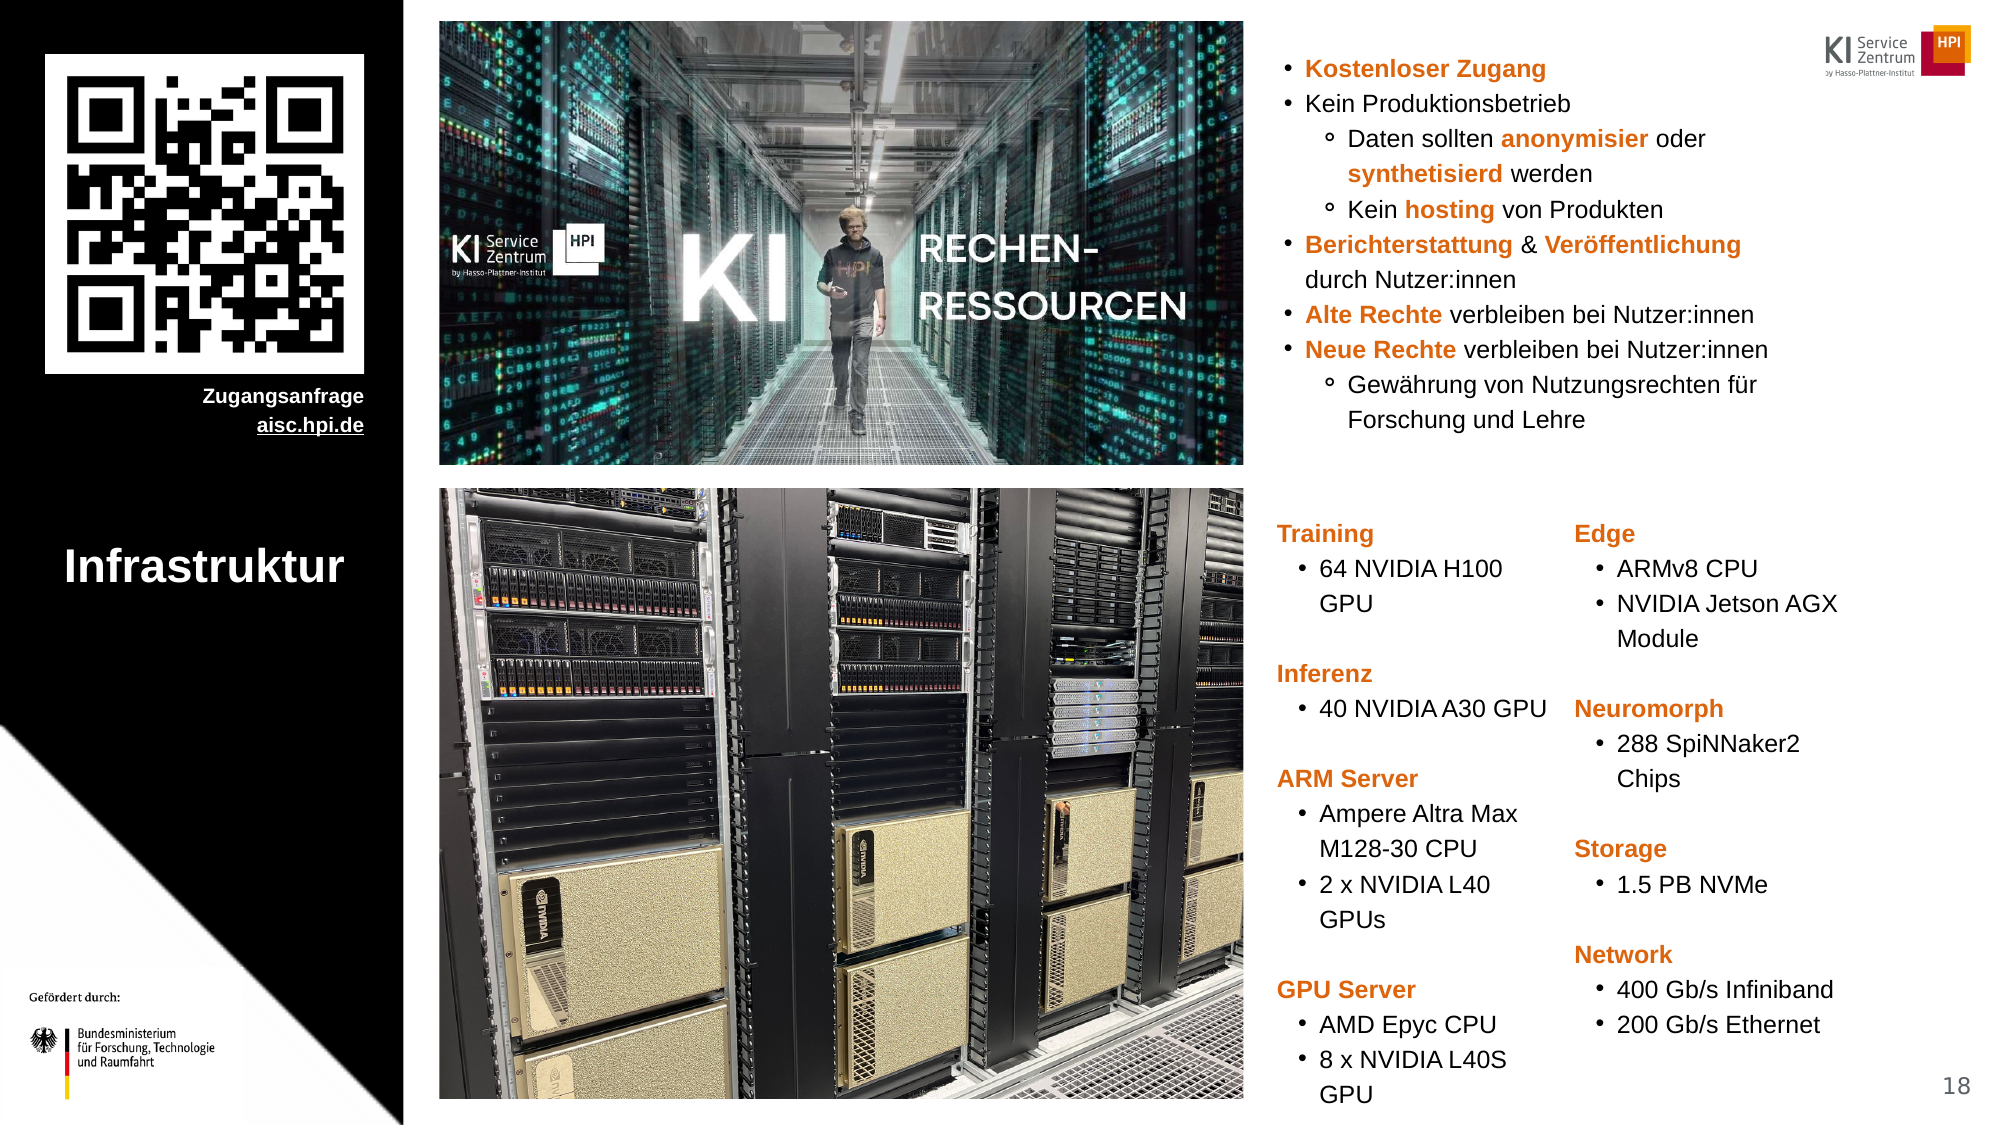

Kostenloser Zugang
Kein Produktionsbetrieb
Daten sollten anonymisier oder synthetisierd werden
Kein hosting von Produkten
Berichterstattung & Veröffentlichung durch Nutzer:innen
Alte Rechte verbleiben bei Nutzer:innen
Neue Rechte verbleiben bei Nutzer:innen
Gewährung von Nutzungsrechten für Forschung und Lehre

Zugangsanfrage
aisc.hpi.de

Training
64 NVIDIA H100 GPU

Inferenz
40 NVIDIA A30 GPU

ARM Server
Ampere Altra Max M128-30 CPU
2 x NVIDIA L40 GPUs

GPU Server
AMD Epyc CPU
8 x NVIDIA L40S GPU
Edge
ARMv8 CPU
NVIDIA Jetson AGX Module

Neuromorph
288 SpiNNaker2 Chips

Storage
1.5 PB NVMe

Network
400 Gb/s Infiniband
200 Gb/s Ethernet
Infrastruktur

18